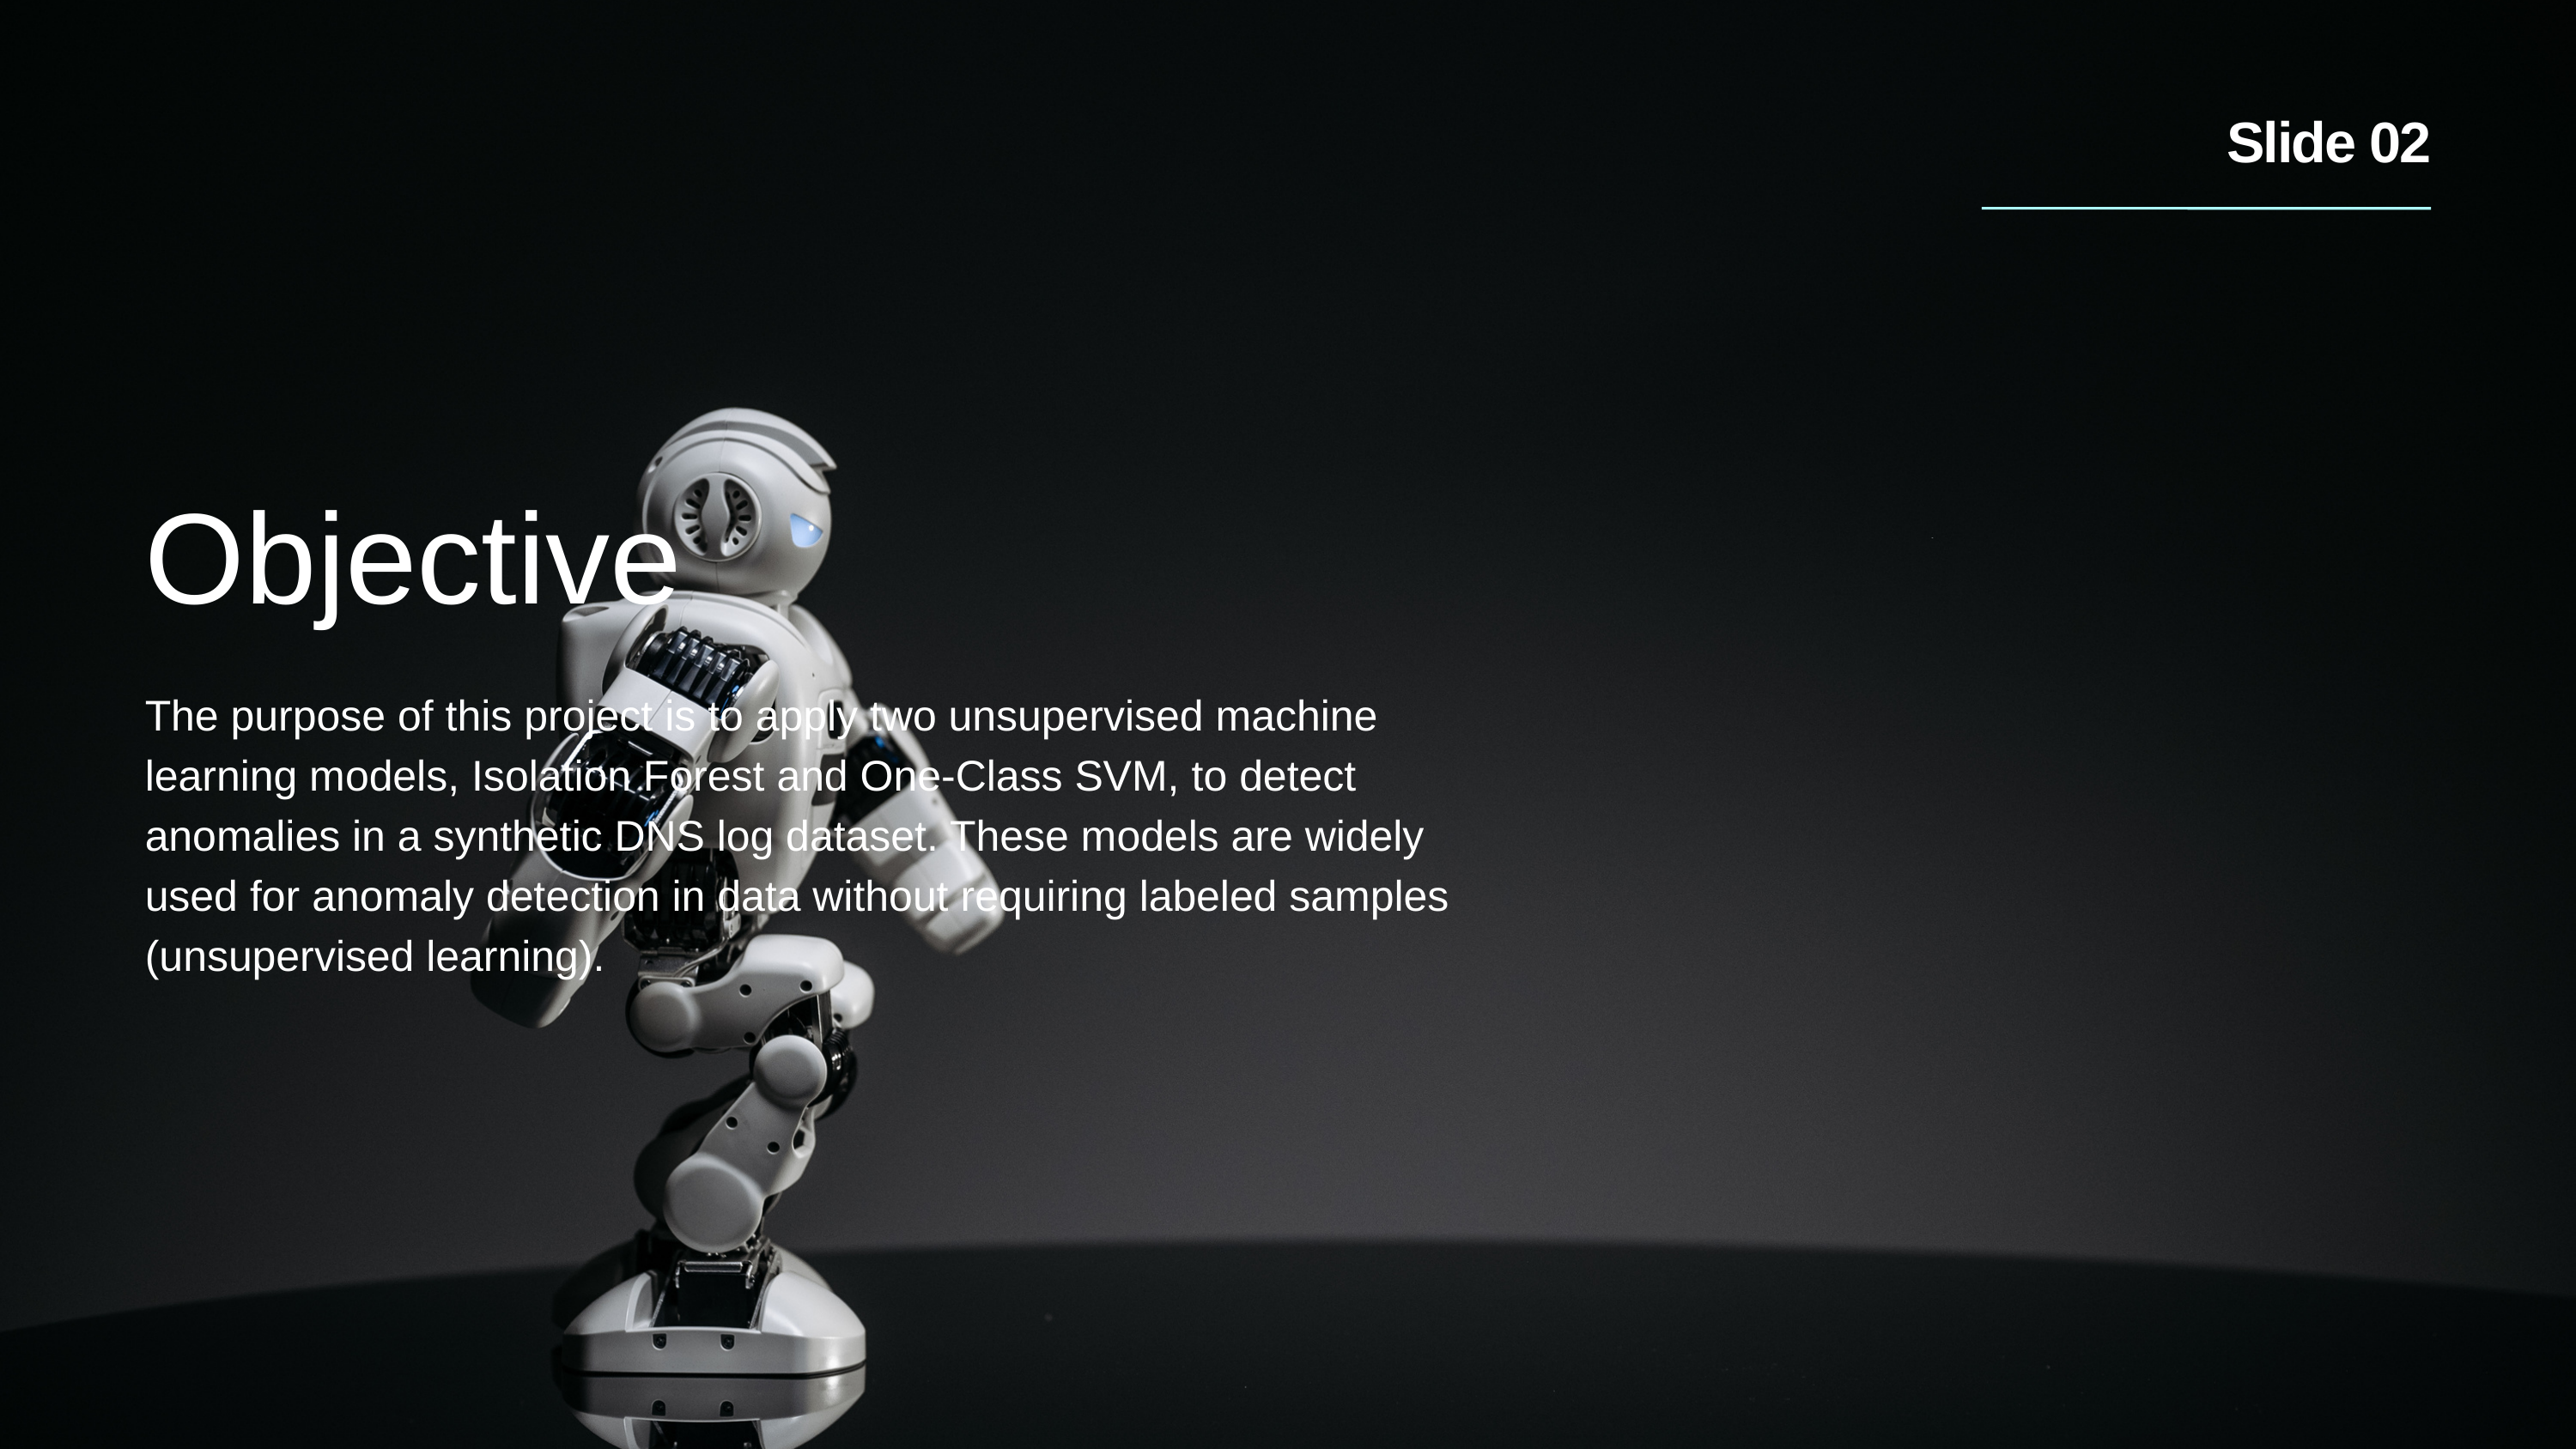

Slide 02

Objective
The purpose of this project is to apply two unsupervised machine learning models, Isolation Forest and One-Class SVM, to detect anomalies in a synthetic DNS log dataset. These models are widely used for anomaly detection in data without requiring labeled samples (unsupervised learning).